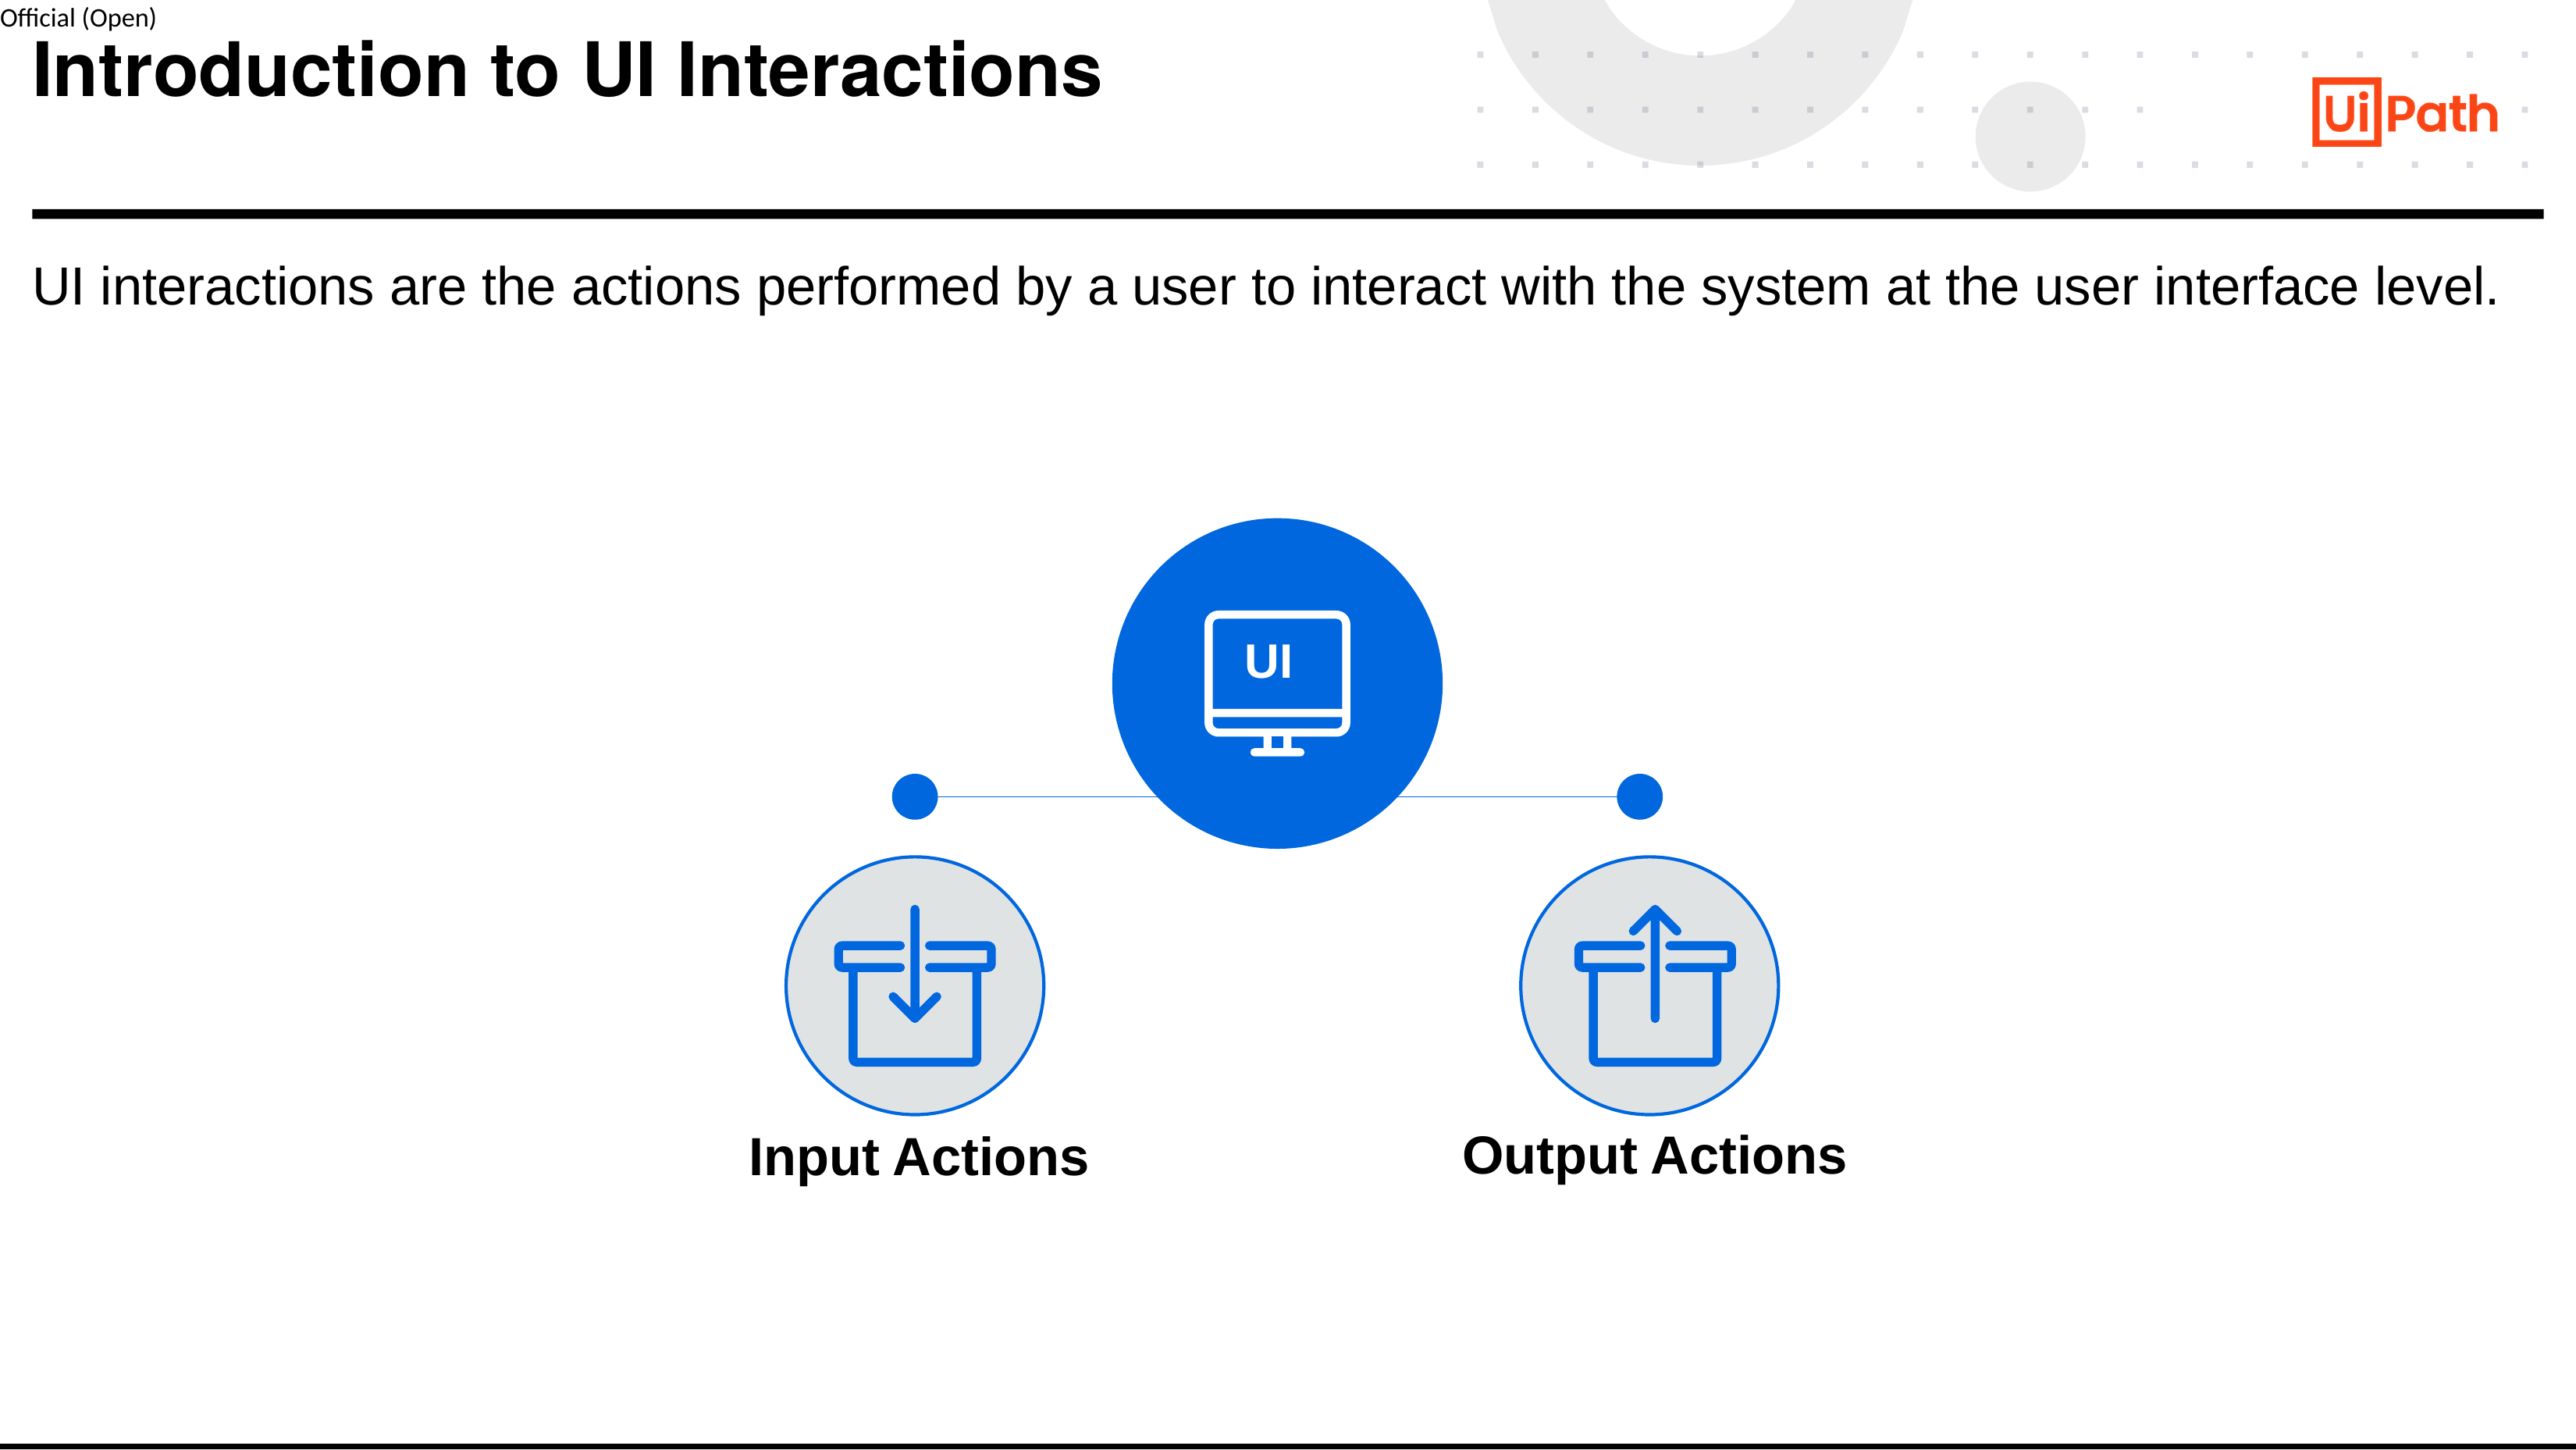

# Introduction to UI Interactions
UI interactions are the actions performed by a user to interact with the system at the user interface level.

UI

Output Actions
Input Actions